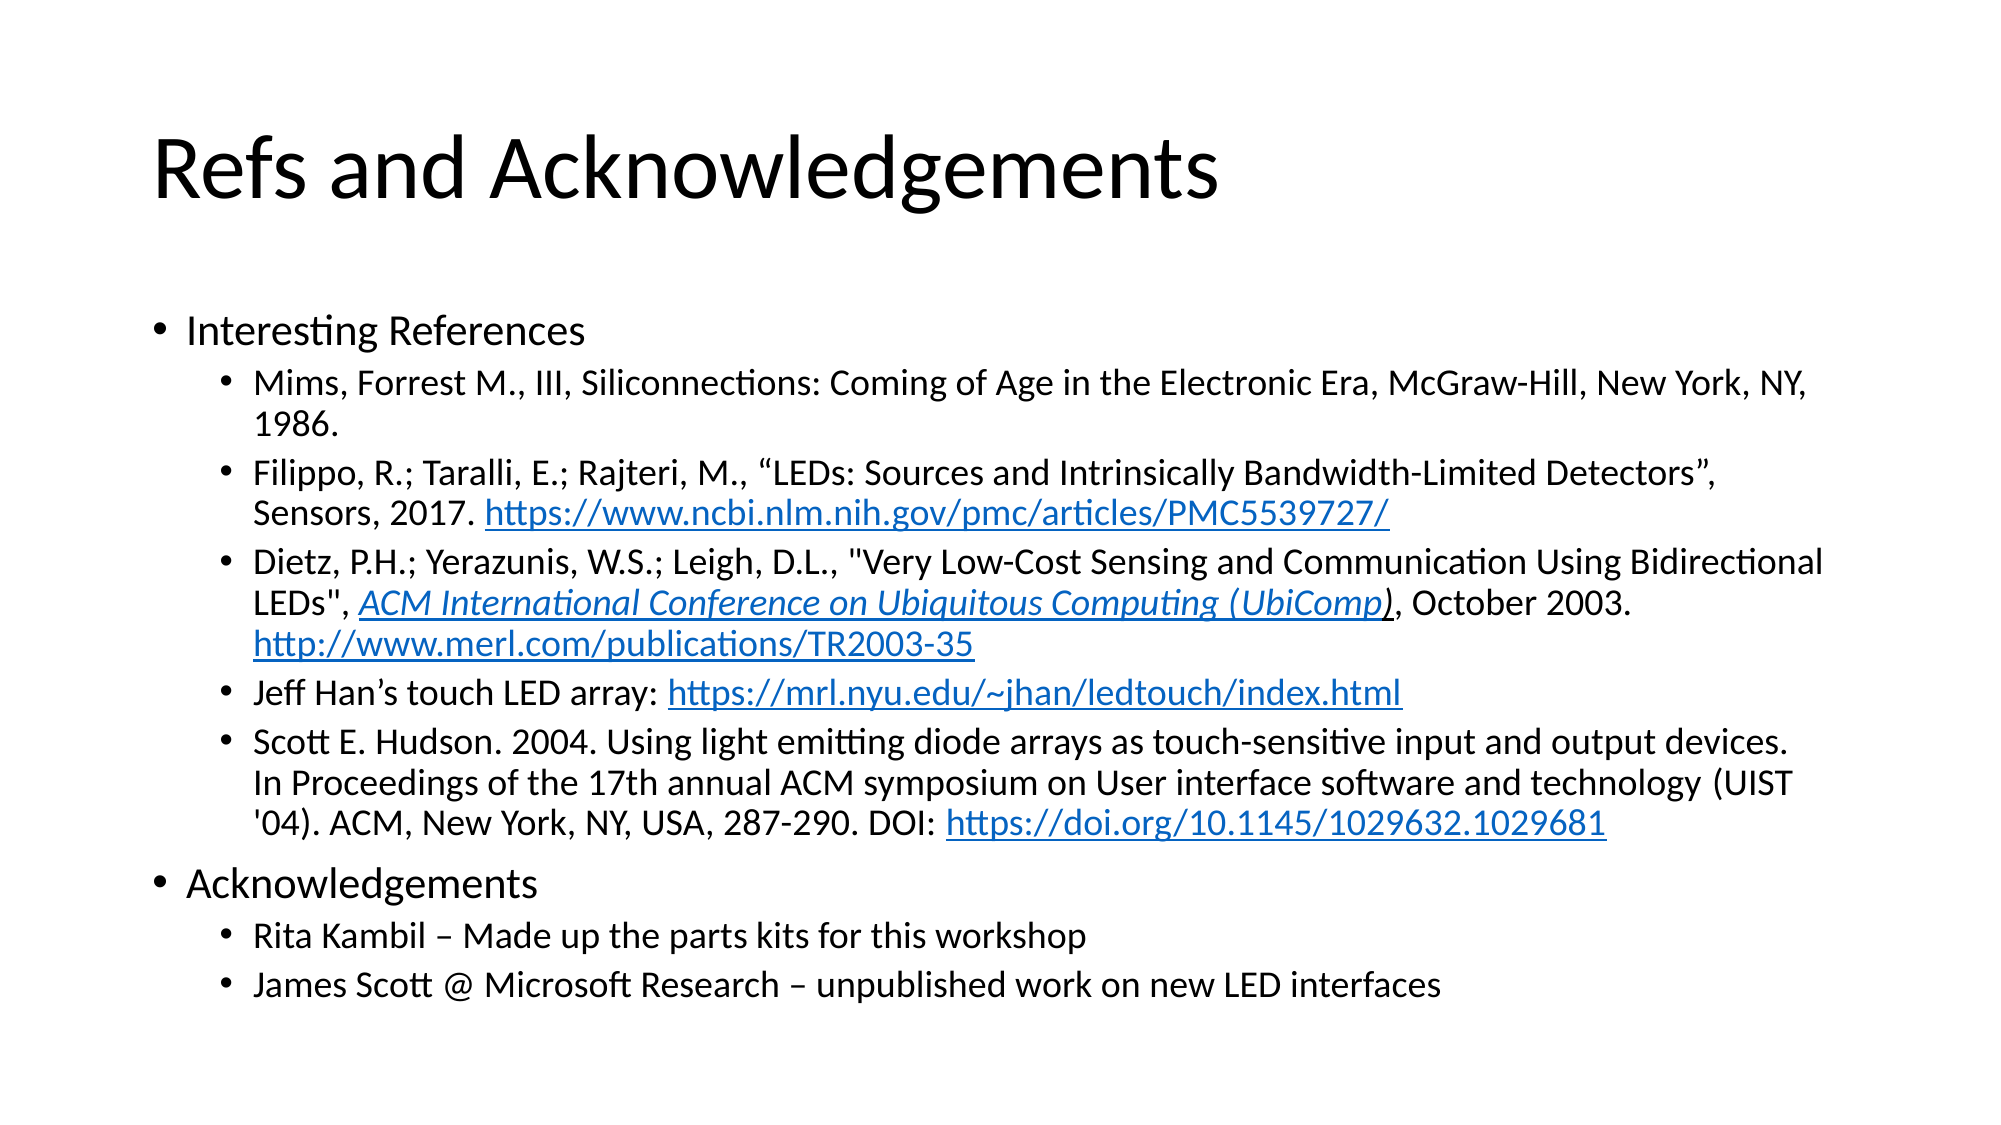

# Refs and Acknowledgements
Interesting References
Mims, Forrest M., III, Siliconnections: Coming of Age in the Electronic Era, McGraw-Hill, New York, NY, 1986.
Filippo, R.; Taralli, E.; Rajteri, M., “LEDs: Sources and Intrinsically Bandwidth-Limited Detectors”, Sensors, 2017. https://www.ncbi.nlm.nih.gov/pmc/articles/PMC5539727/
Dietz, P.H.; Yerazunis, W.S.; Leigh, D.L., "Very Low-Cost Sensing and Communication Using Bidirectional LEDs", ACM International Conference on Ubiquitous Computing (UbiComp), October 2003. http://www.merl.com/publications/TR2003-35
Jeff Han’s touch LED array: https://mrl.nyu.edu/~jhan/ledtouch/index.html
Scott E. Hudson. 2004. Using light emitting diode arrays as touch-sensitive input and output devices. In Proceedings of the 17th annual ACM symposium on User interface software and technology (UIST '04). ACM, New York, NY, USA, 287-290. DOI: https://doi.org/10.1145/1029632.1029681
Acknowledgements
Rita Kambil – Made up the parts kits for this workshop
James Scott @ Microsoft Research – unpublished work on new LED interfaces